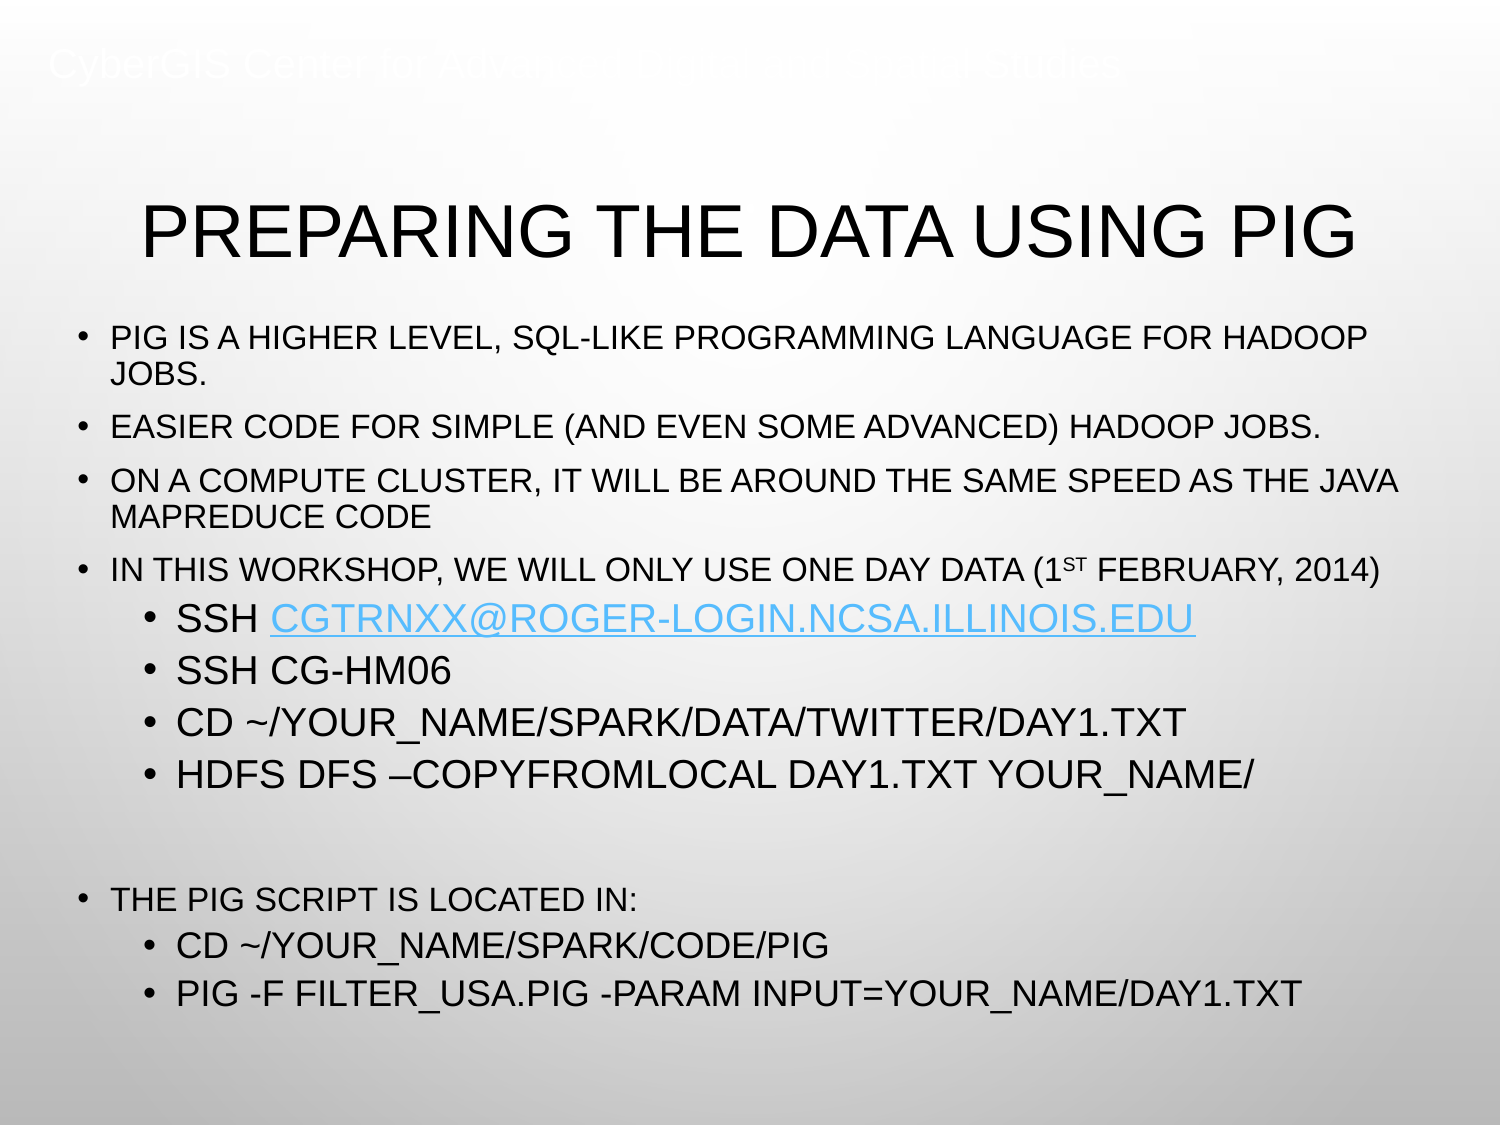

# Preparing the data using Pig
PIG is a higher level, SQL-like programming language for Hadoop jobs.
Easier code for simple (and even some advanced) Hadoop jobs.
On a compute cluster, it will be around the same speed as the Java MapReduce code
In this workshop, we will only use one day data (1st February, 2014)
ssh cgtrnxx@roger-login.ncsa.Illinois.edu
ssh cg-hm06
cd ~/your_name/spark/data/twitter/day1.txt
hdfs dfs –copyFromLocal day1.txt your_name/

The Pig script is located in:
cd ~/your_name/spark/code/pig
pig -f filter_usa.pig -param input=your_name/day1.txt